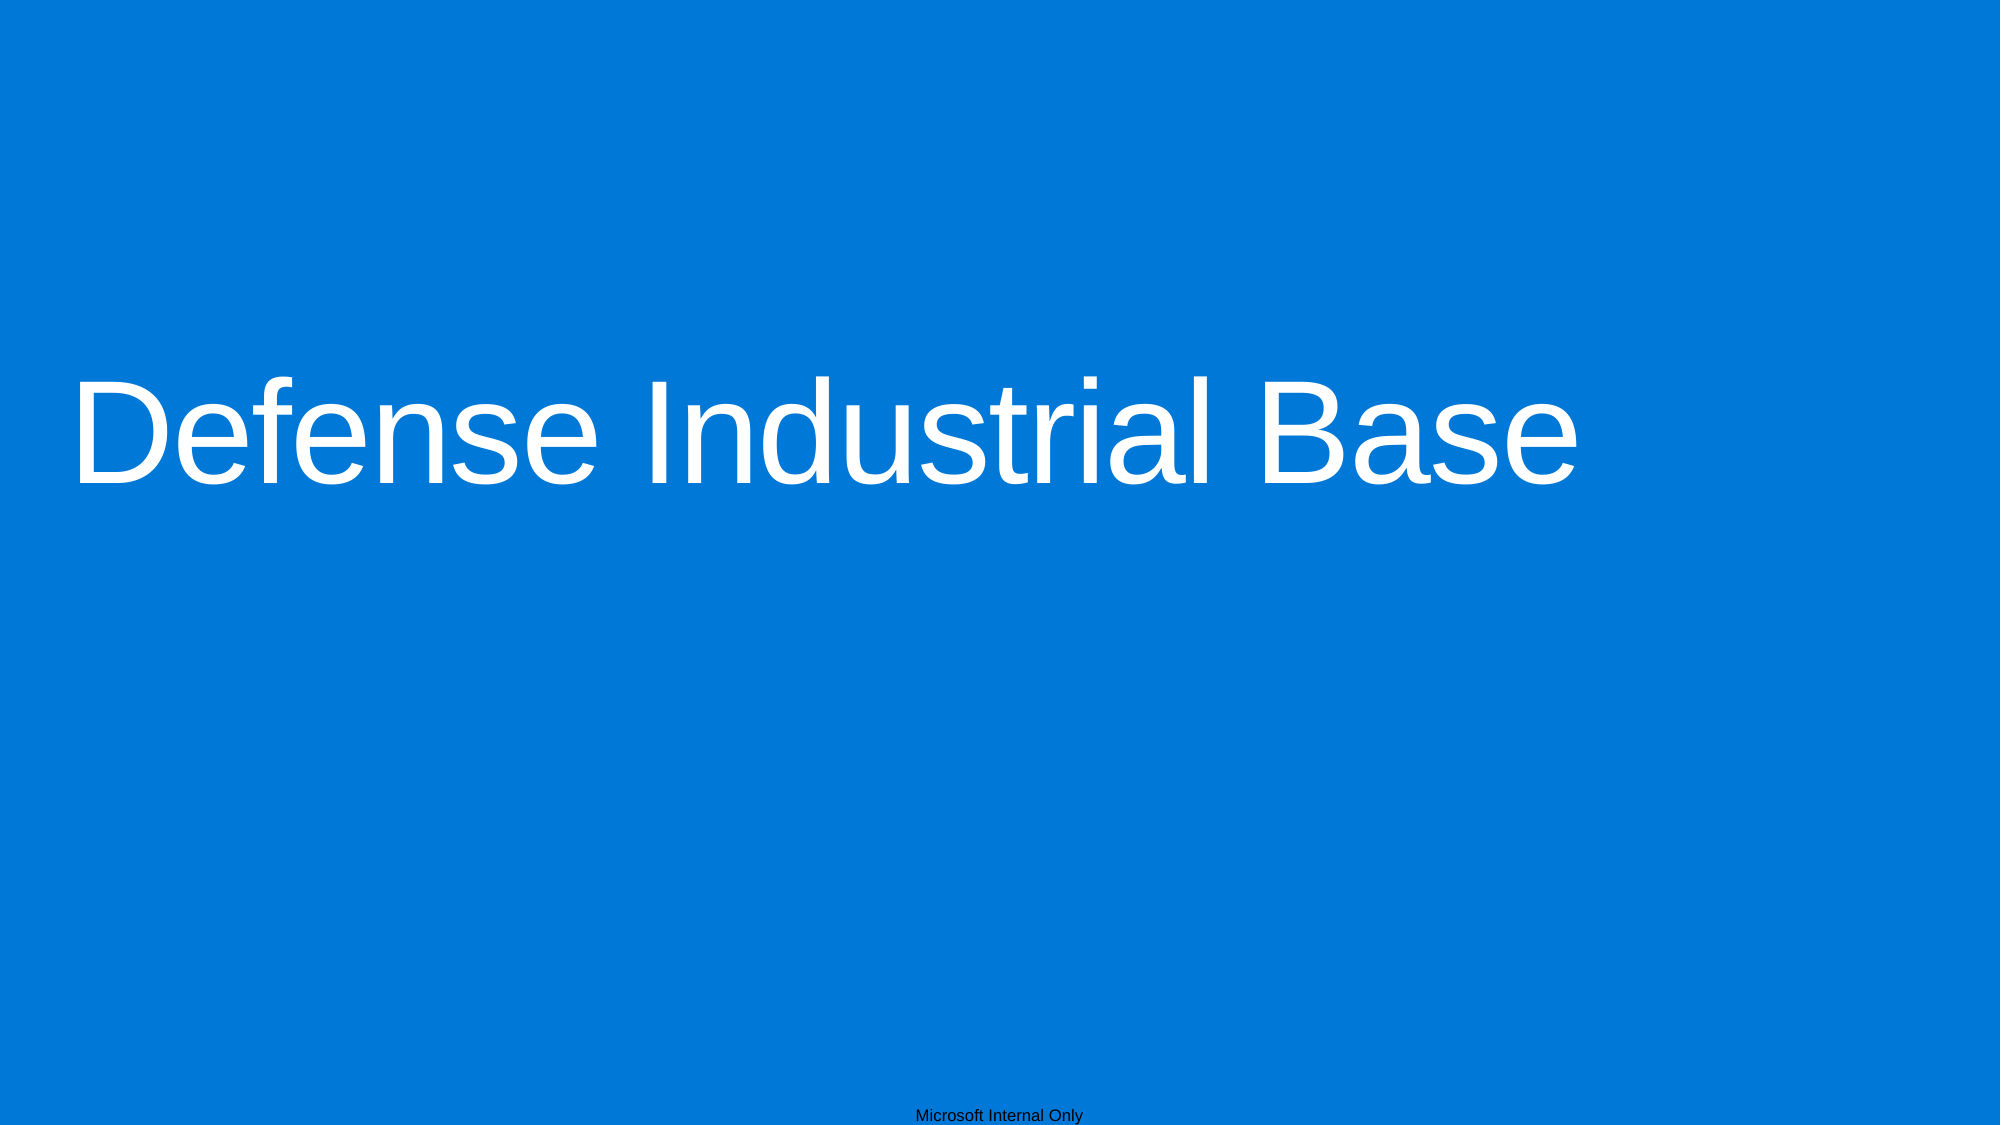

# Defense Industrial Base
Microsoft Internal Only